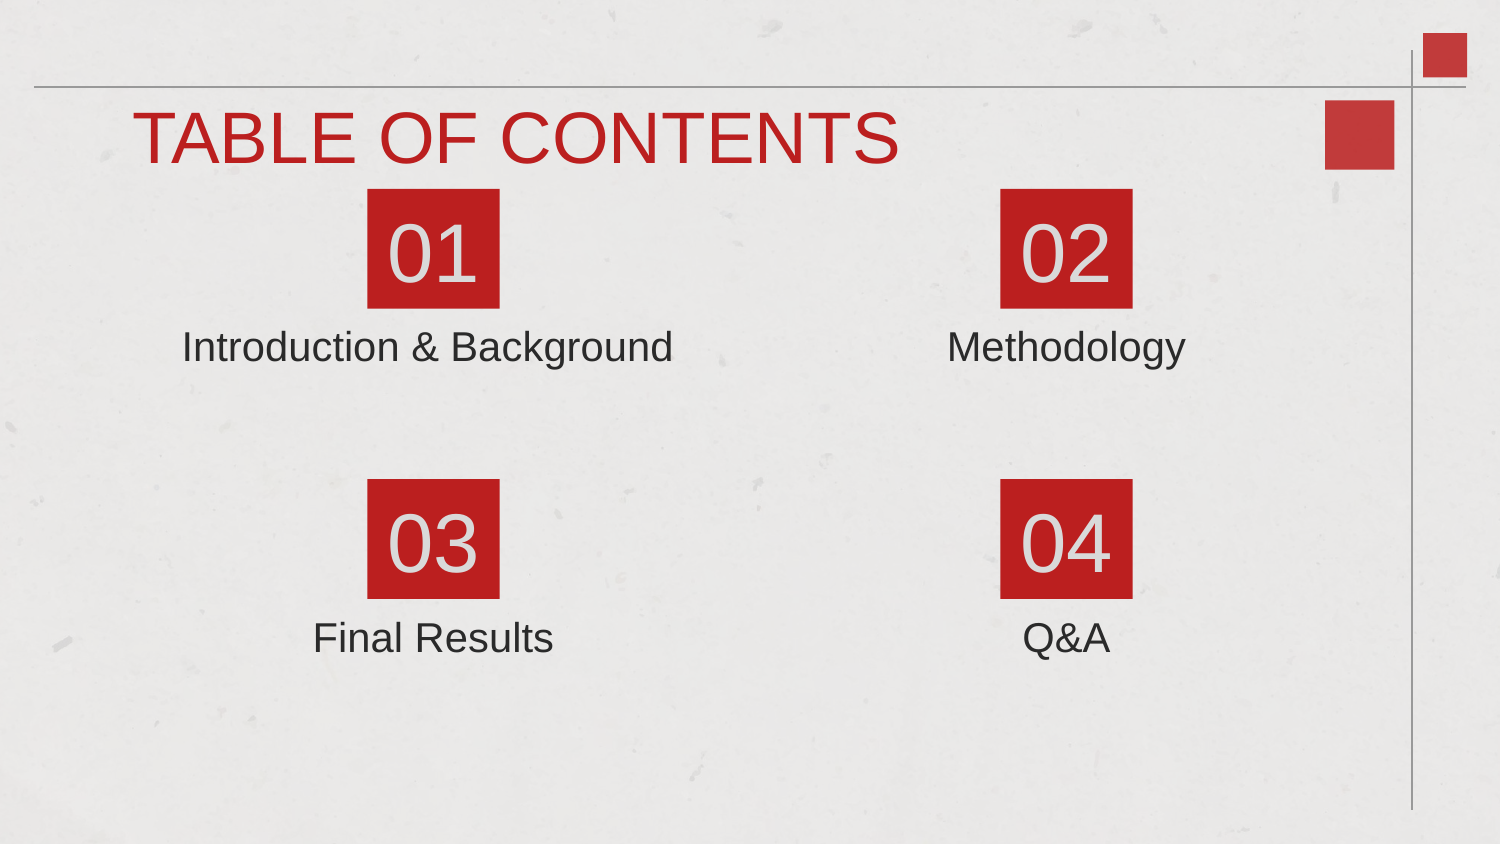

# TABLE OF CONTENTS

02
01
Introduction & Background
Methodology

03
04
Final Results
Q&A